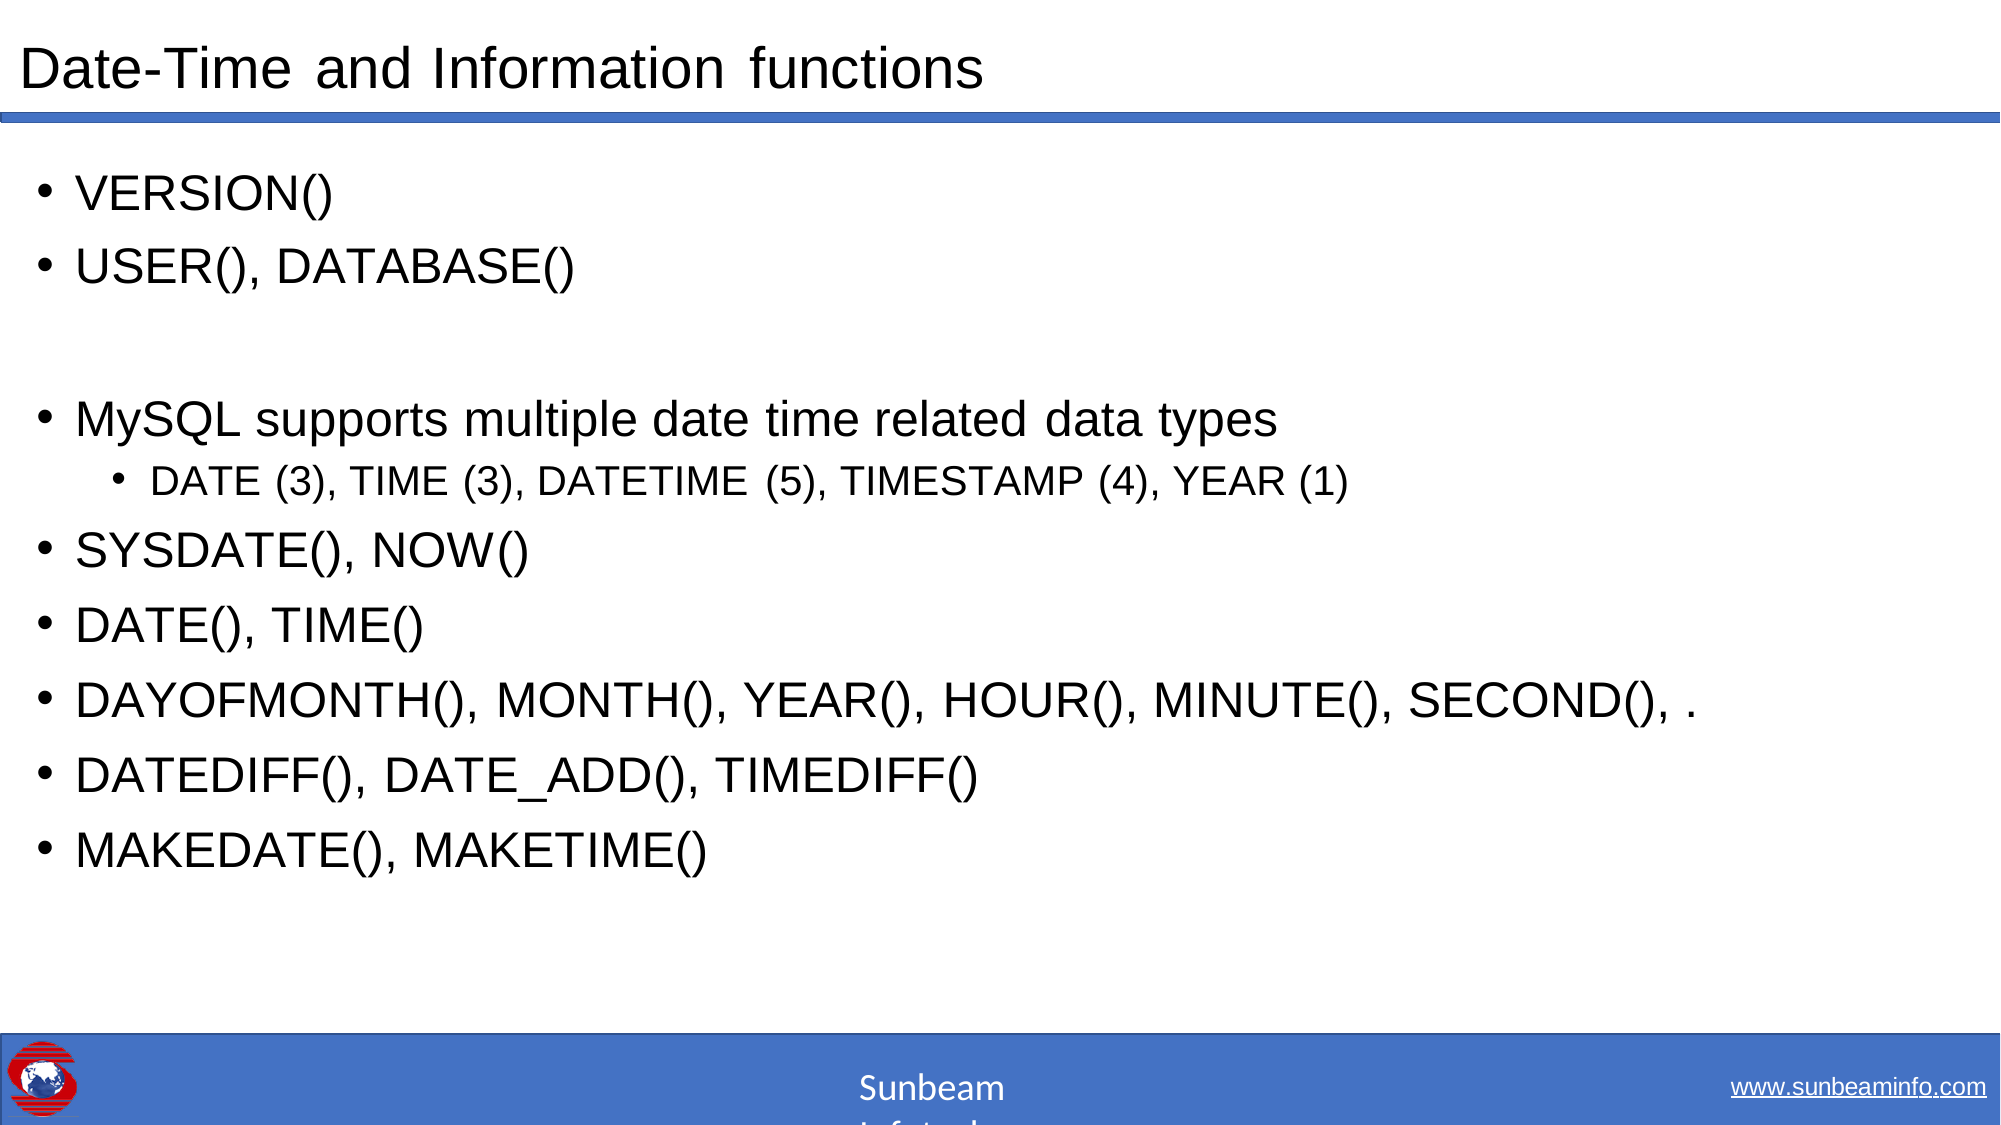

# Date-Time and Information functions

VERSION()
USER(), DATABASE()

MySQL supports multiple date time related data types
DATE (3), TIME (3), DATETIME (5), TIMESTAMP (4), YEAR (1)
SYSDATE(), NOW()
DATE(), TIME()
DAYOFMONTH(), MONTH(), YEAR(), HOUR(), MINUTE(), SECOND(), .
DATEDIFF(), DATE_ADD(), TIMEDIFF()
MAKEDATE(), MAKETIME()
Sunbeam Infotech
www.sunbeaminfo.com